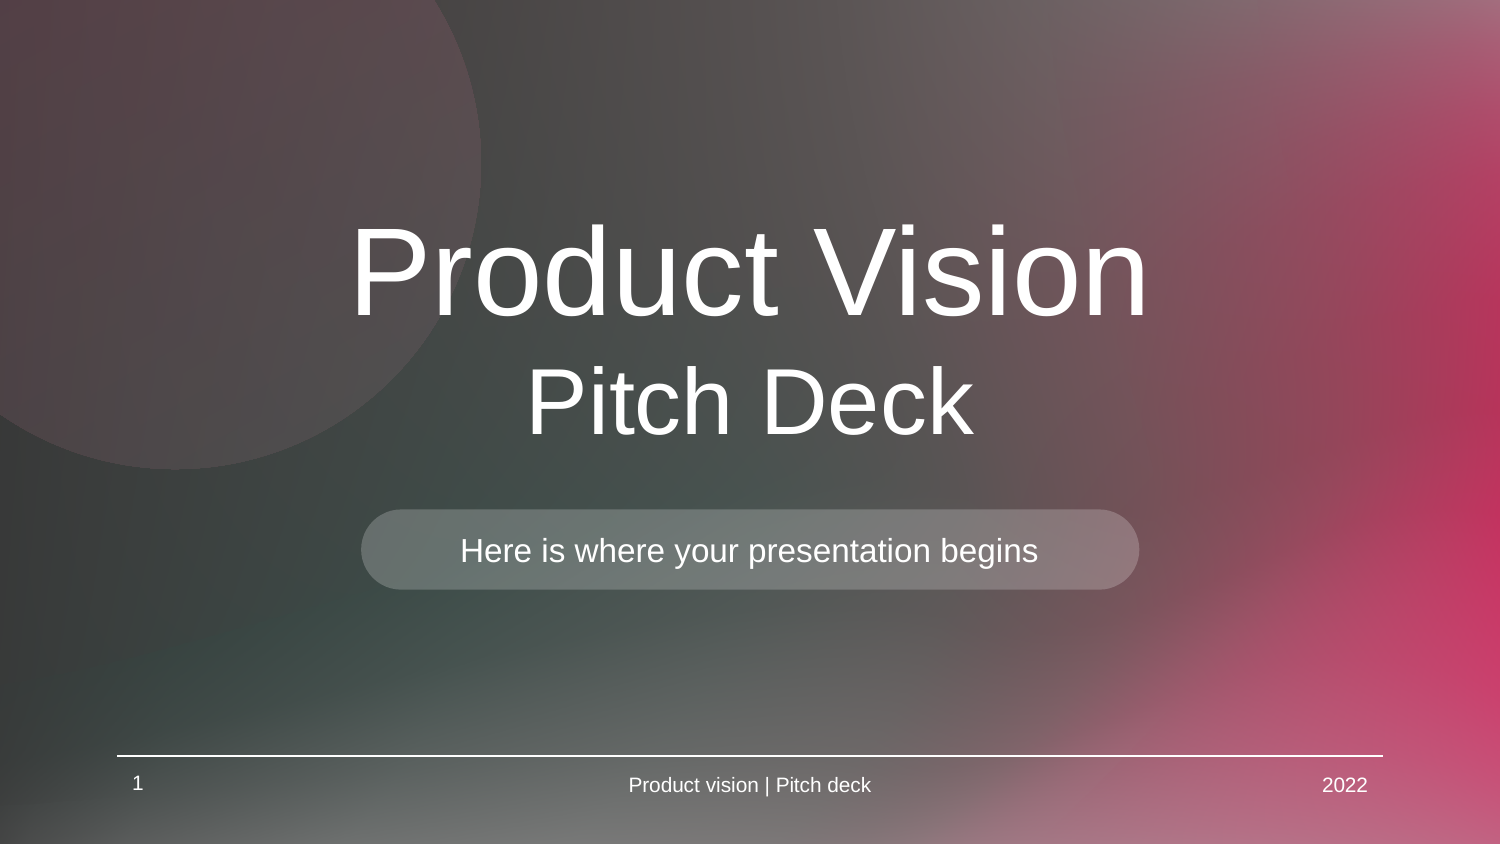

# Product Vision Pitch Deck

Here is where your presentation begins
1
Product vision | Pitch deck
2022